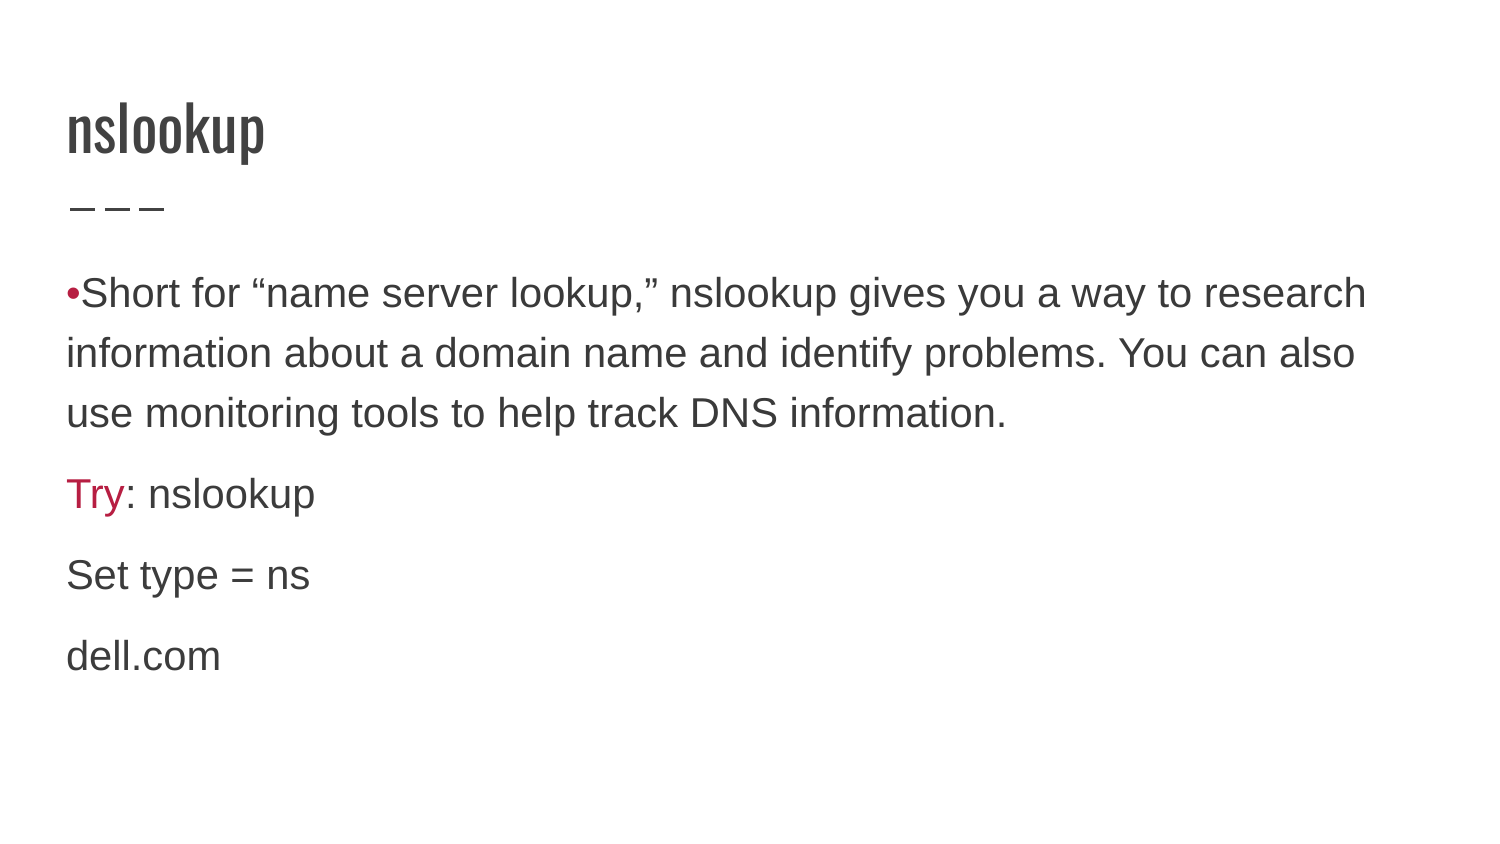

# nslookup
•Short for “name server lookup,” nslookup gives you a way to research information about a domain name and identify problems. You can also use monitoring tools to help track DNS information.
Try: nslookup
Set type = ns
dell.com